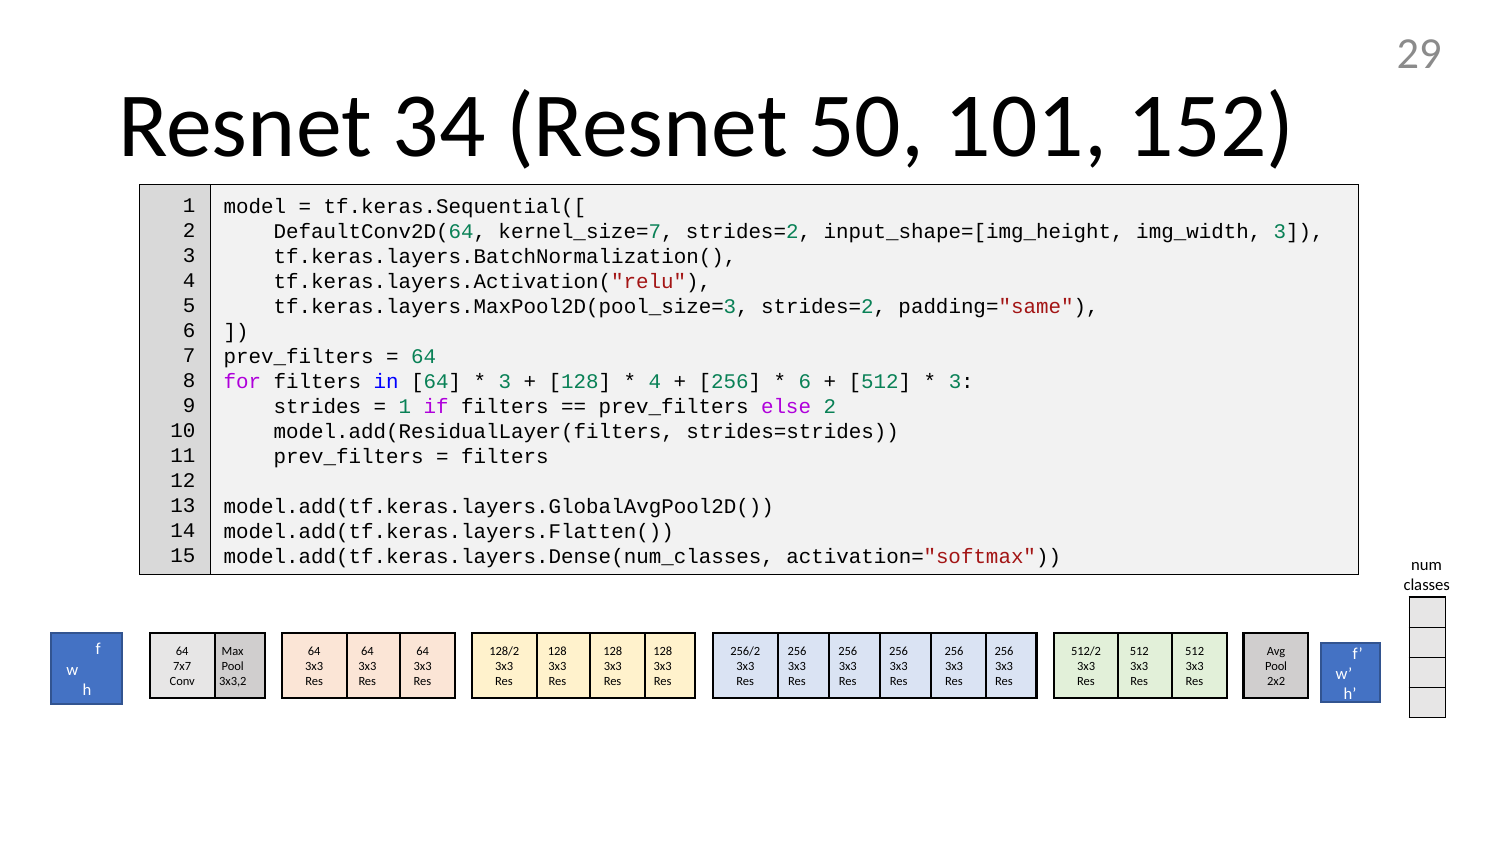

29
# Resnet 34 (Resnet 50, 101, 152)
1
2
3
4
5
6
7
8
9
10
11
12
13
14
15
model = tf.keras.Sequential([
    DefaultConv2D(64, kernel_size=7, strides=2, input_shape=[img_height, img_width, 3]),
    tf.keras.layers.BatchNormalization(),
    tf.keras.layers.Activation("relu"),
    tf.keras.layers.MaxPool2D(pool_size=3, strides=2, padding="same"),
])
prev_filters = 64
for filters in [64] * 3 + [128] * 4 + [256] * 6 + [512] * 3:
    strides = 1 if filters == prev_filters else 2
    model.add(ResidualLayer(filters, strides=strides))
    prev_filters = filters
model.add(tf.keras.layers.GlobalAvgPool2D())
model.add(tf.keras.layers.Flatten())
model.add(tf.keras.layers.Dense(num_classes, activation="softmax"))
num
classes
|  |
| --- |
|  |
|  |
|  |
      f
w
h
64
7x7
Conv
Max
Pool
3x3,2
64
3x3
Res
64
3x3
Res
64
3x3
Res
128/2
3x3
Res
128
3x3
Res
128
3x3
Res
128
3x3
Res
256/2
3x3
Res
256
3x3
Res
256
3x3
Res
256
3x3
Res
256
3x3
Res
256
3x3
Res
512/2
3x3
Res
512
3x3
Res
512
3x3
Res
Avg
Pool
2x2
    f’
w’
h’